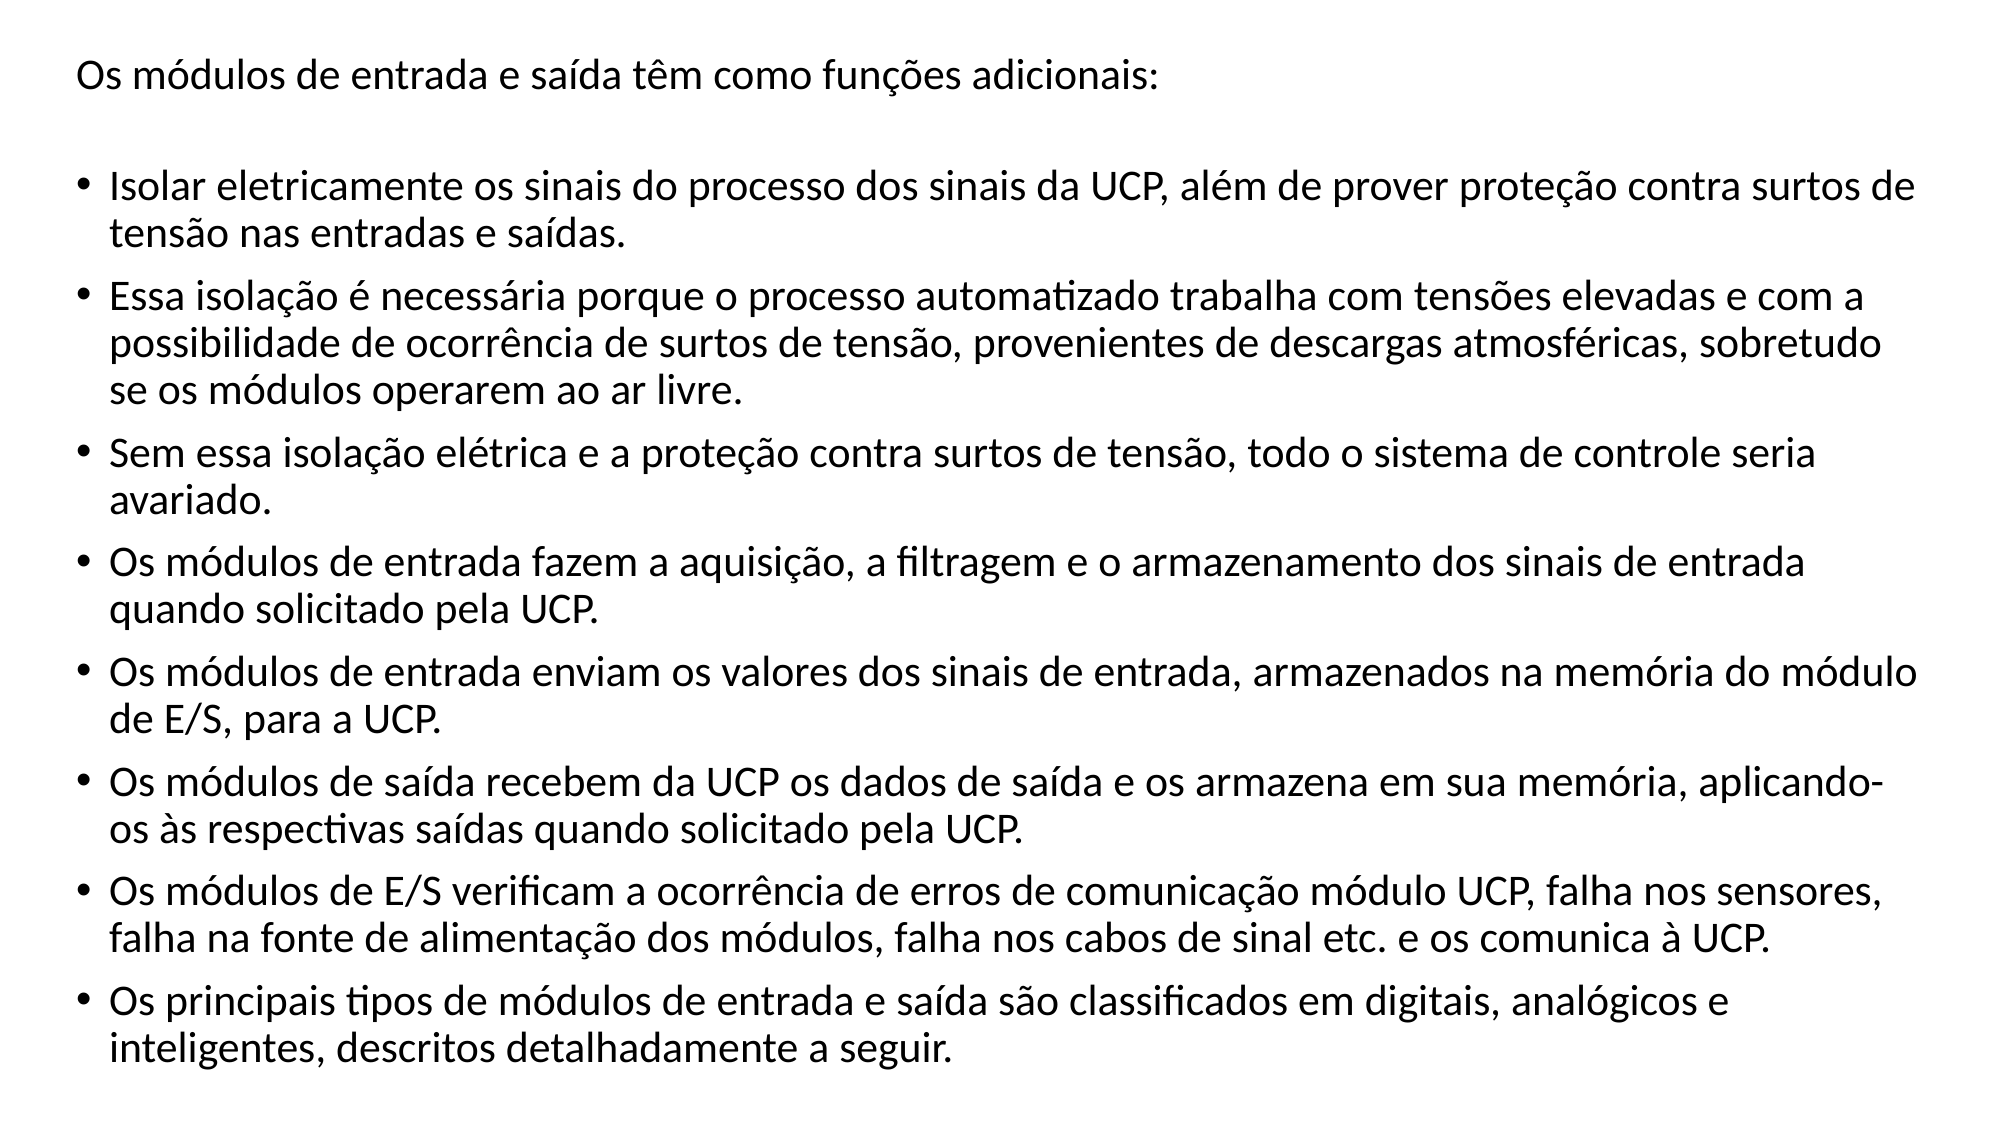

Os módulos de entrada e saída têm como funções adicionais:

Isolar eletricamente os sinais do processo dos sinais da UCP, além de prover proteção contra surtos de tensão nas entradas e saídas.
Essa isolação é necessária porque o processo automatizado trabalha com tensões elevadas e com a possibilidade de ocorrência de surtos de tensão, provenientes de descargas atmosféricas, sobretudo se os módulos operarem ao ar livre.
Sem essa isolação elétrica e a proteção contra surtos de tensão, todo o sistema de controle seria avariado.
Os módulos de entrada fazem a aquisição, a filtragem e o armazenamento dos sinais de entrada quando solicitado pela UCP.
Os módulos de entrada enviam os valores dos sinais de entrada, armazenados na memória do módulo de E/S, para a UCP.
Os módulos de saída recebem da UCP os dados de saída e os armazena em sua memória, aplicando-os às respectivas saídas quando solicitado pela UCP.
Os módulos de E/S verificam a ocorrência de erros de comunicação módulo UCP, falha nos sensores, falha na fonte de alimentação dos módulos, falha nos cabos de sinal etc. e os comunica à UCP.
Os principais tipos de módulos de entrada e saída são classificados em digitais, analógicos e inteligentes, descritos detalhadamente a seguir.